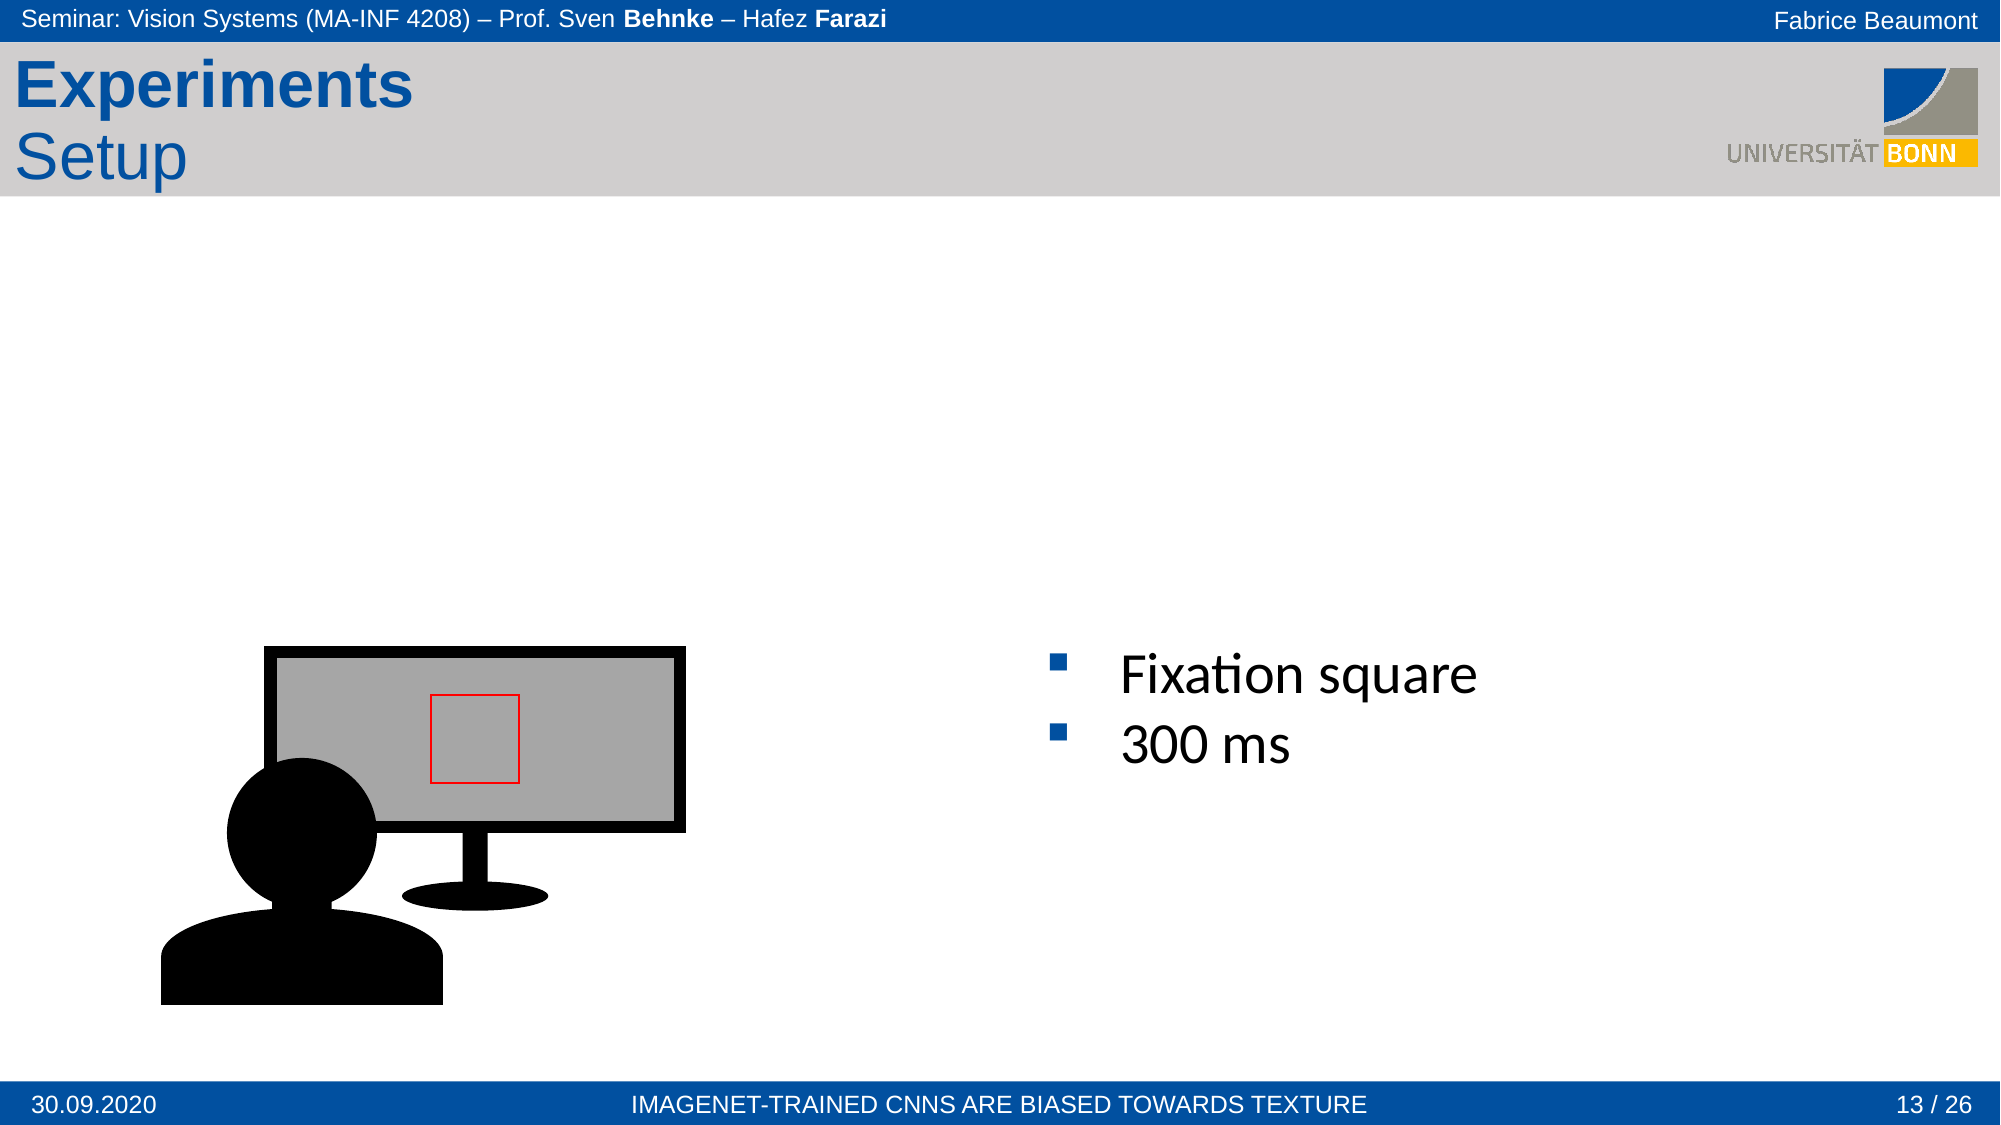

Experiments
Setup

Fixation square
300 ms

13 / 26